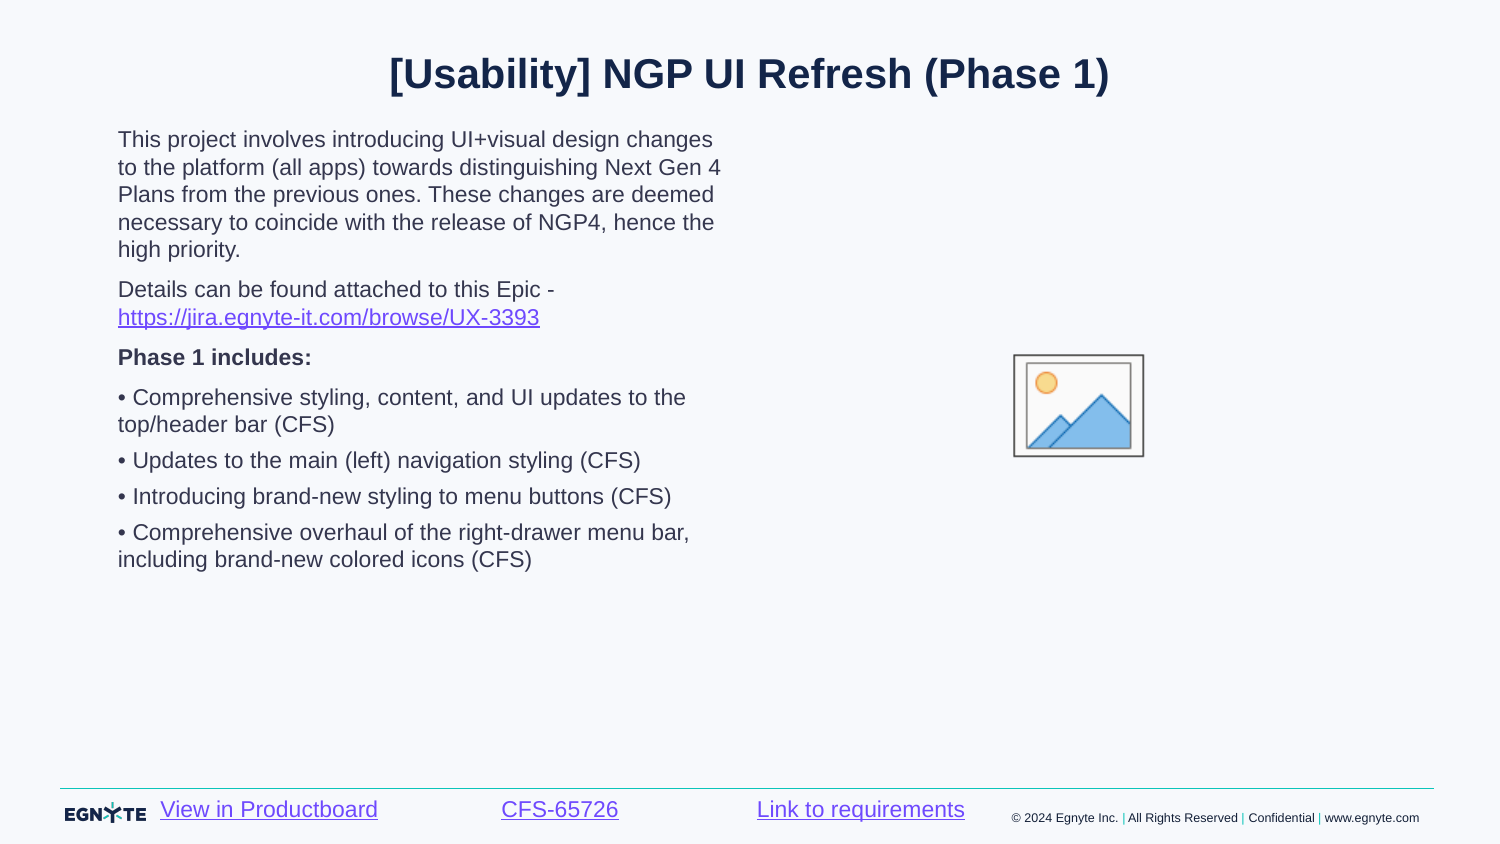

# [Usability] NGP UI Refresh (Phase 1)
This project involves introducing UI+visual design changes to the platform (all apps) towards distinguishing Next Gen 4 Plans from the previous ones. These changes are deemed necessary to coincide with the release of NGP4, hence the high priority.
Details can be found attached to this Epic -https://jira.egnyte-it.com/browse/UX-3393
Phase 1 includes:
• Comprehensive styling, content, and UI updates to the top/header bar (CFS)
• Updates to the main (left) navigation styling (CFS)
• Introducing brand-new styling to menu buttons (CFS)
• Comprehensive overhaul of the right-drawer menu bar, including brand-new colored icons (CFS)

Link to requirements
CFS-65726
View in Productboard